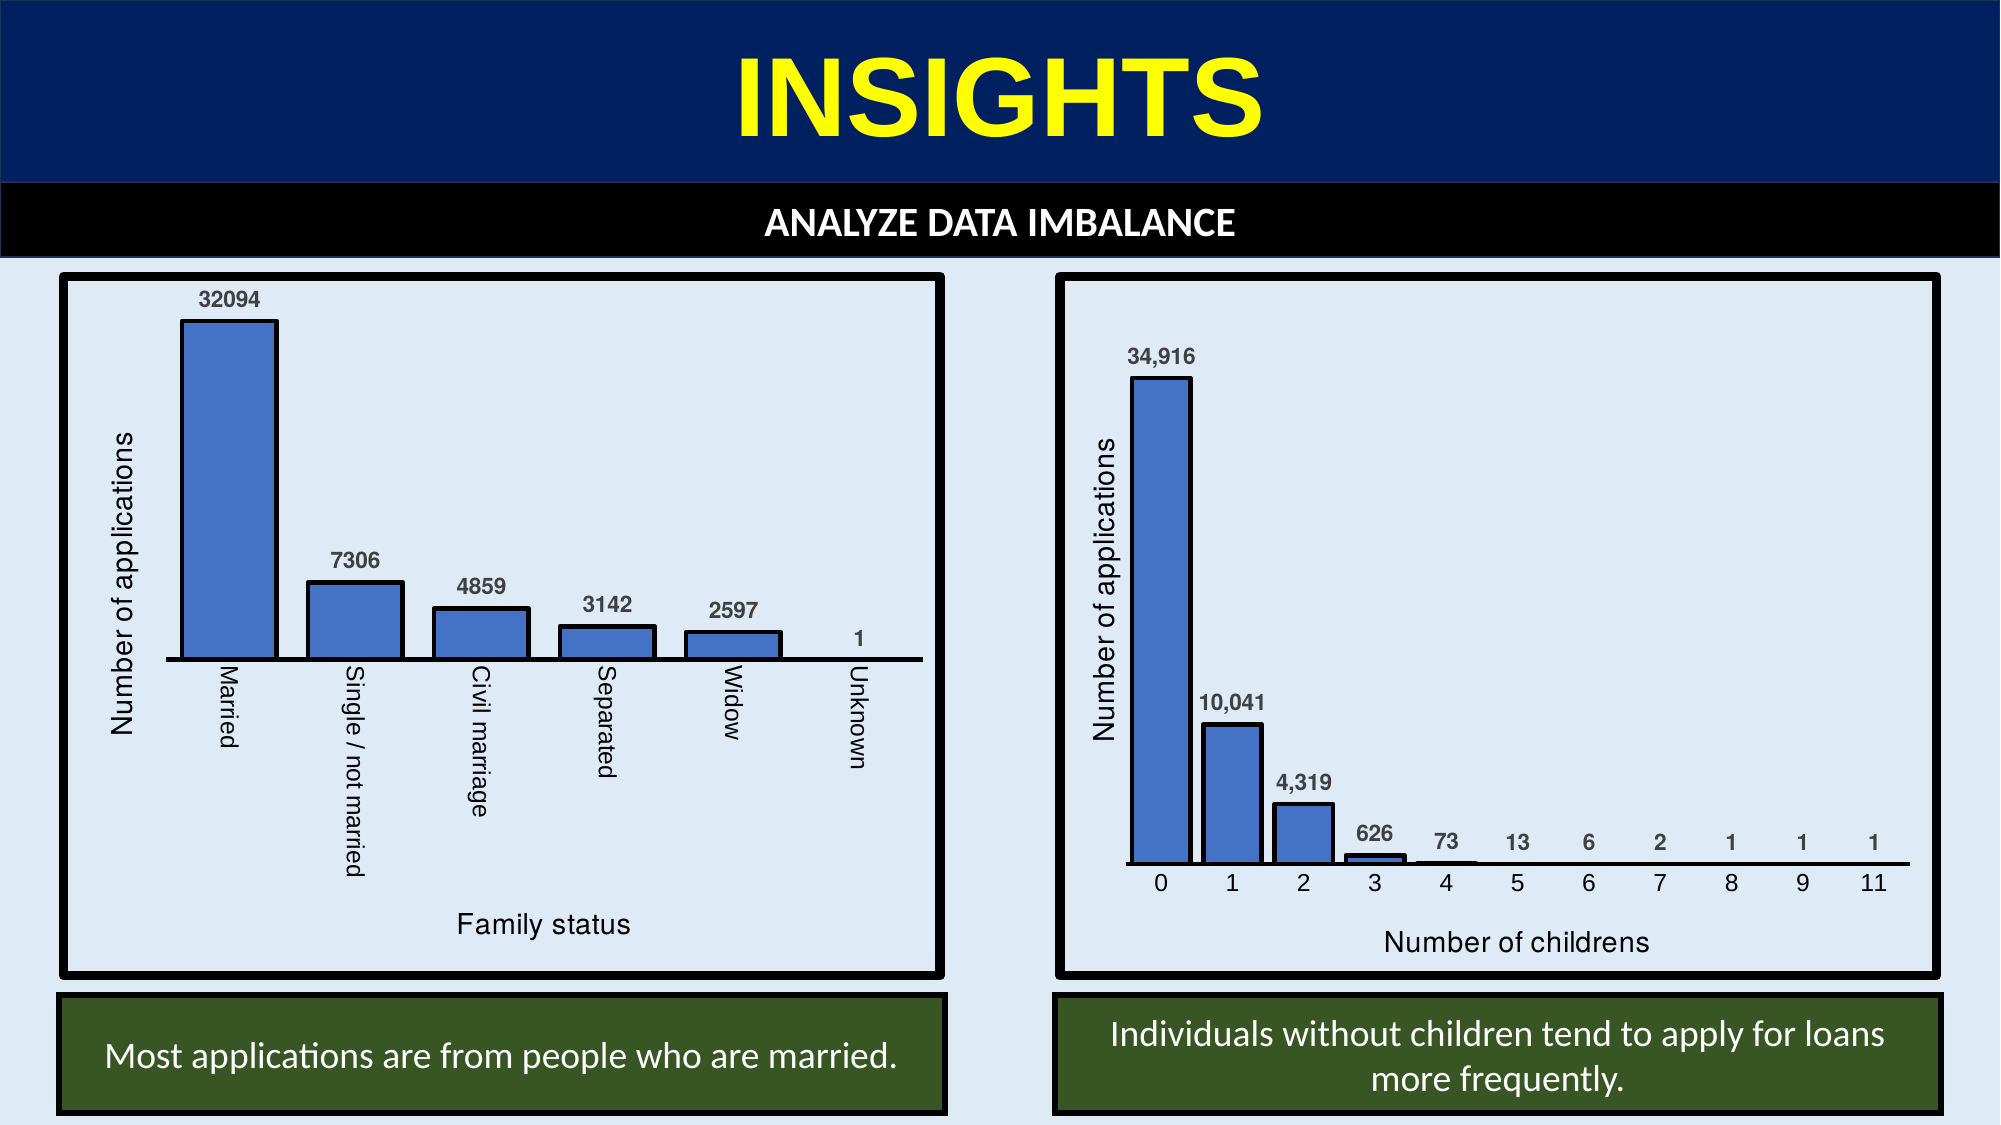

INSIGHTS
ANALYZE DATA IMBALANCE

### Chart

| Category | Total |
|---|---|
| Married | 32094.0 |
| Single / not married | 7306.0 |
| Civil marriage | 4859.0 |
| Separated | 3142.0 |
| Widow | 2597.0 |
| Unknown | 1.0 |

### Chart

| Category | Total |
|---|---|
| 0 | 34916.0 |
| 1 | 10041.0 |
| 2 | 4319.0 |
| 3 | 626.0 |
| 4 | 73.0 |
| 5 | 13.0 |
| 6 | 6.0 |
| 7 | 2.0 |
| 8 | 1.0 |
| 9 | 1.0 |
| 11 | 1.0 |
Most applications are from people who are married.
Individuals without children tend to apply for loans more frequently.